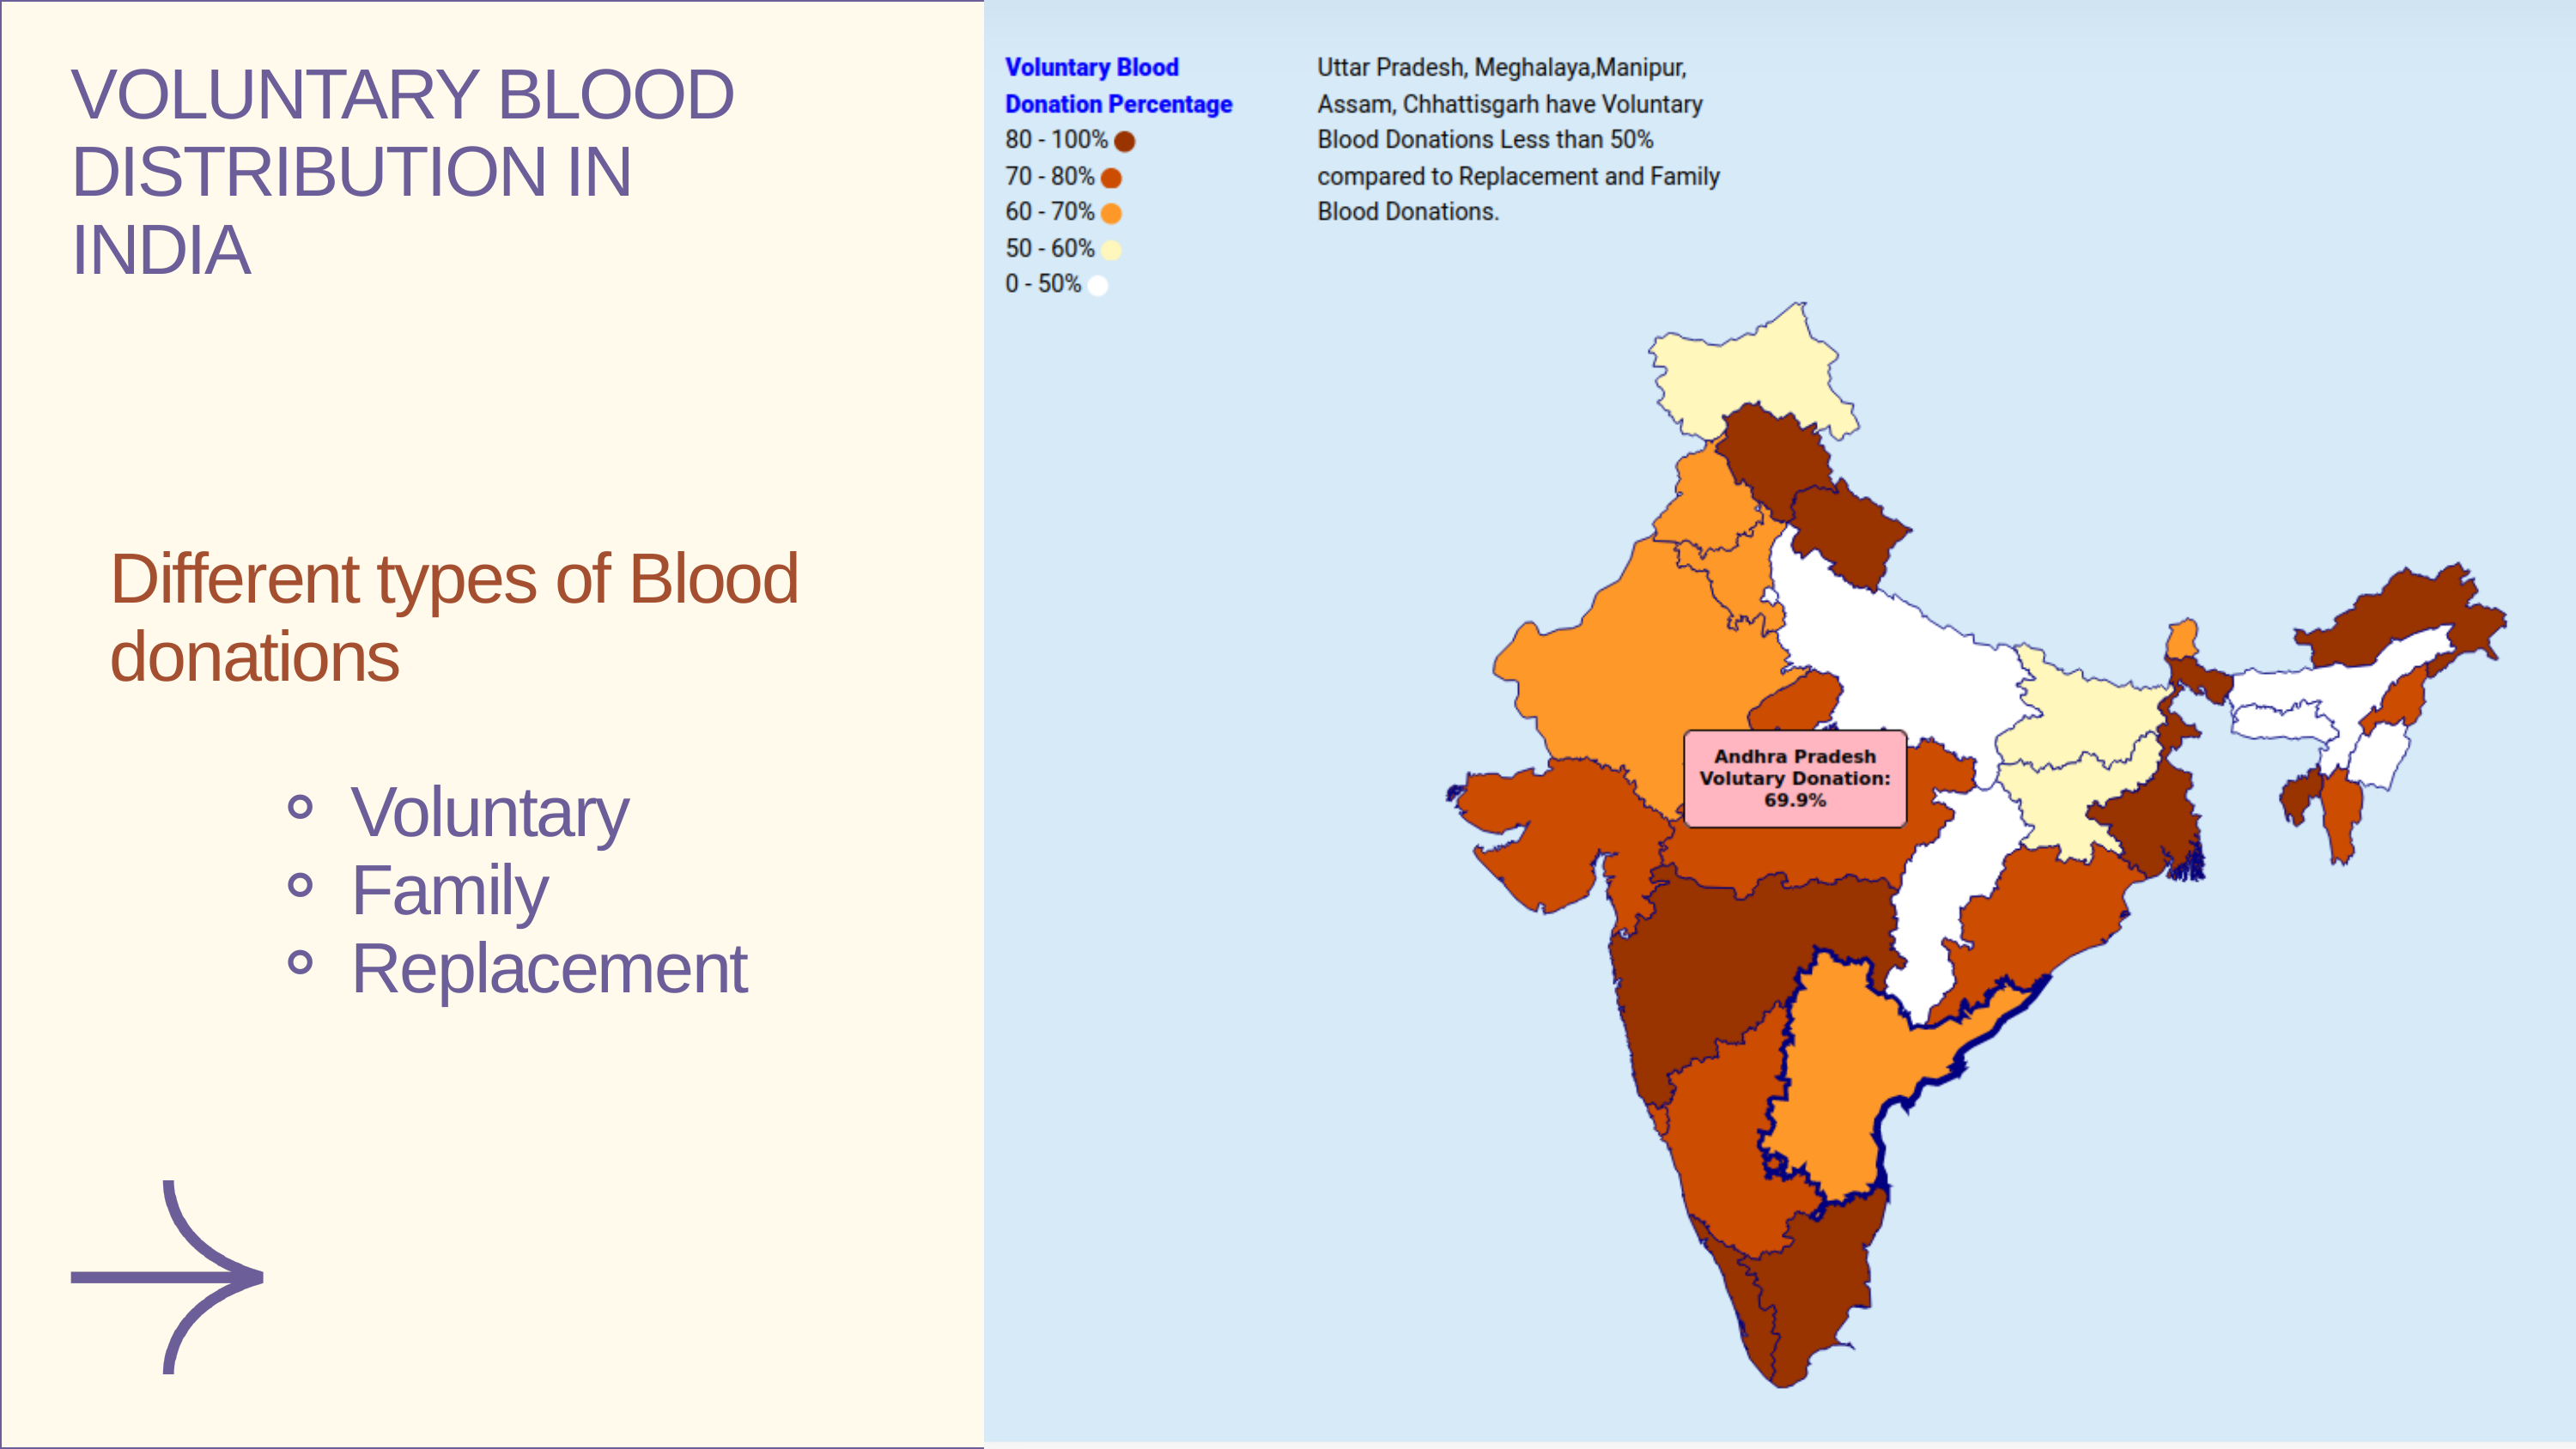

Blood Group: 0+
VOLUNTARY BLOOD DISTRIBUTION IN INDIA
Different types of Blood donations

Voluntary
Family
Replacement